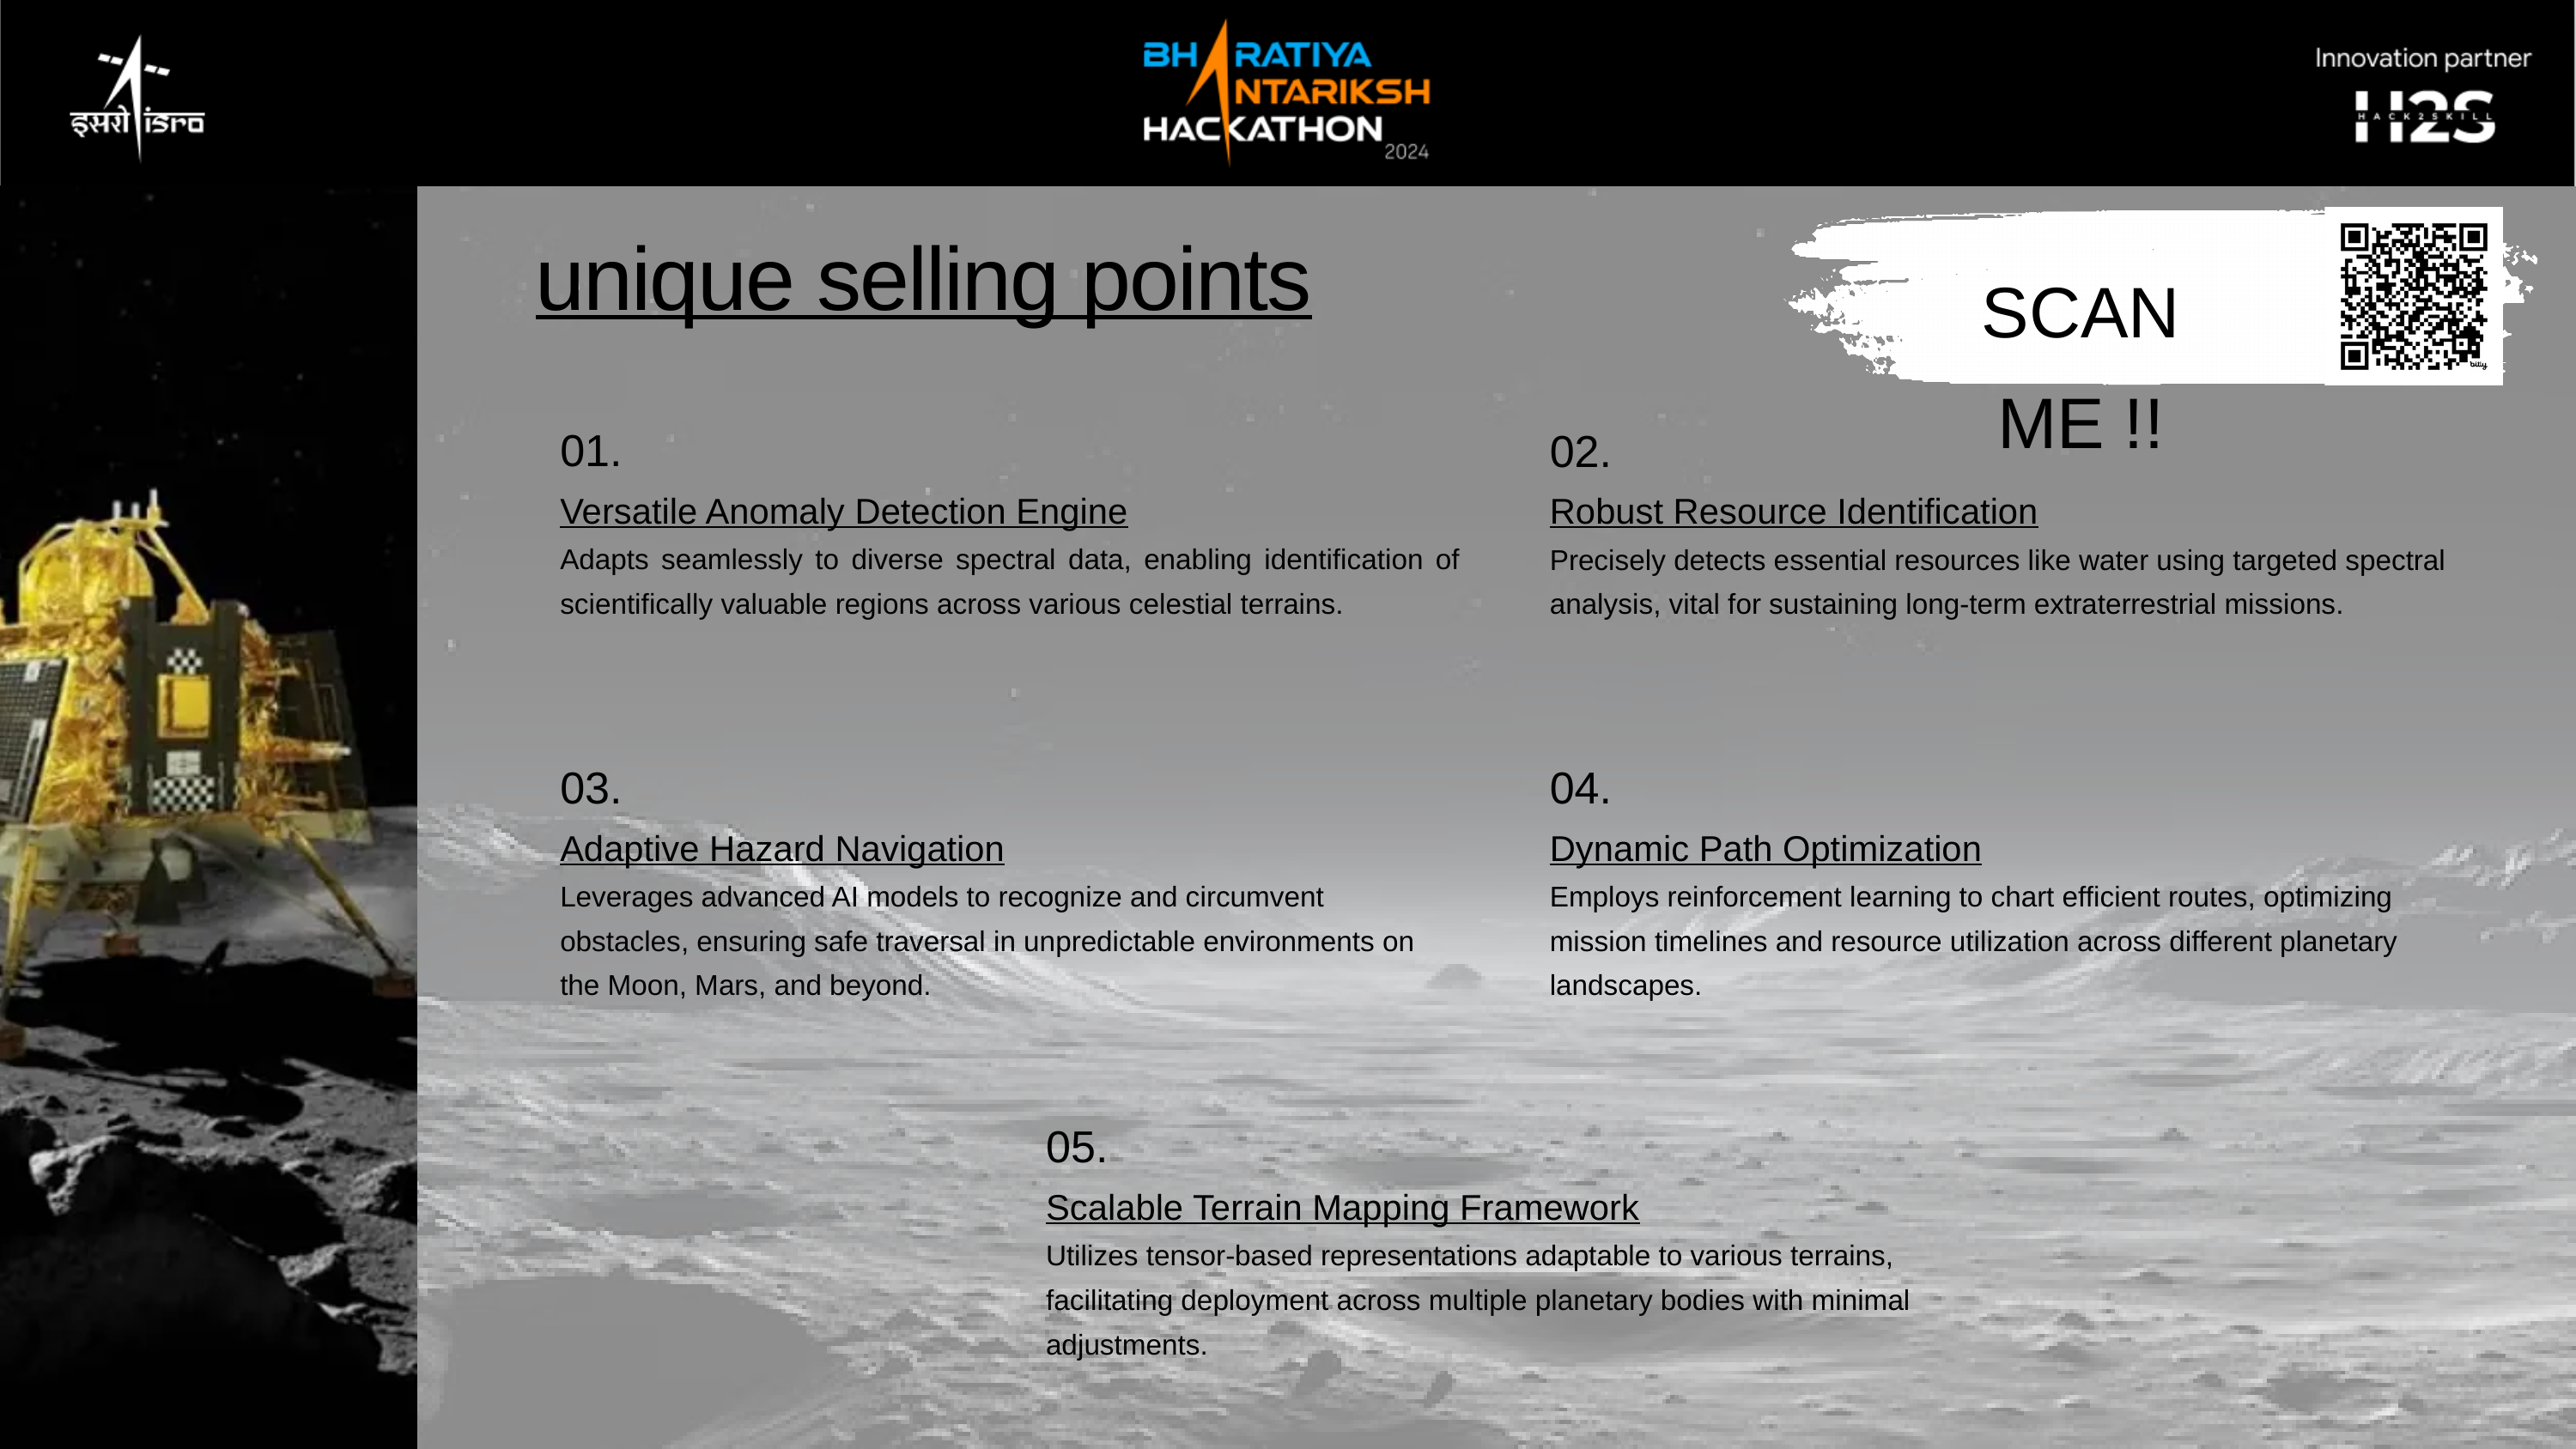

unique selling points

SCAN ME !!
01.
Versatile Anomaly Detection Engine
Adapts seamlessly to diverse spectral data, enabling identification of scientifically valuable regions across various celestial terrains.
02.
Robust Resource Identification
Precisely detects essential resources like water using targeted spectral analysis, vital for sustaining long-term extraterrestrial missions.

03.
Adaptive Hazard Navigation
Leverages advanced AI models to recognize and circumvent obstacles, ensuring safe traversal in unpredictable environments on the Moon, Mars, and beyond.
04.
Dynamic Path Optimization
Employs reinforcement learning to chart efficient routes, optimizing mission timelines and resource utilization across different planetary landscapes.
05.
Scalable Terrain Mapping Framework
Utilizes tensor-based representations adaptable to various terrains, facilitating deployment across multiple planetary bodies with minimal adjustments.